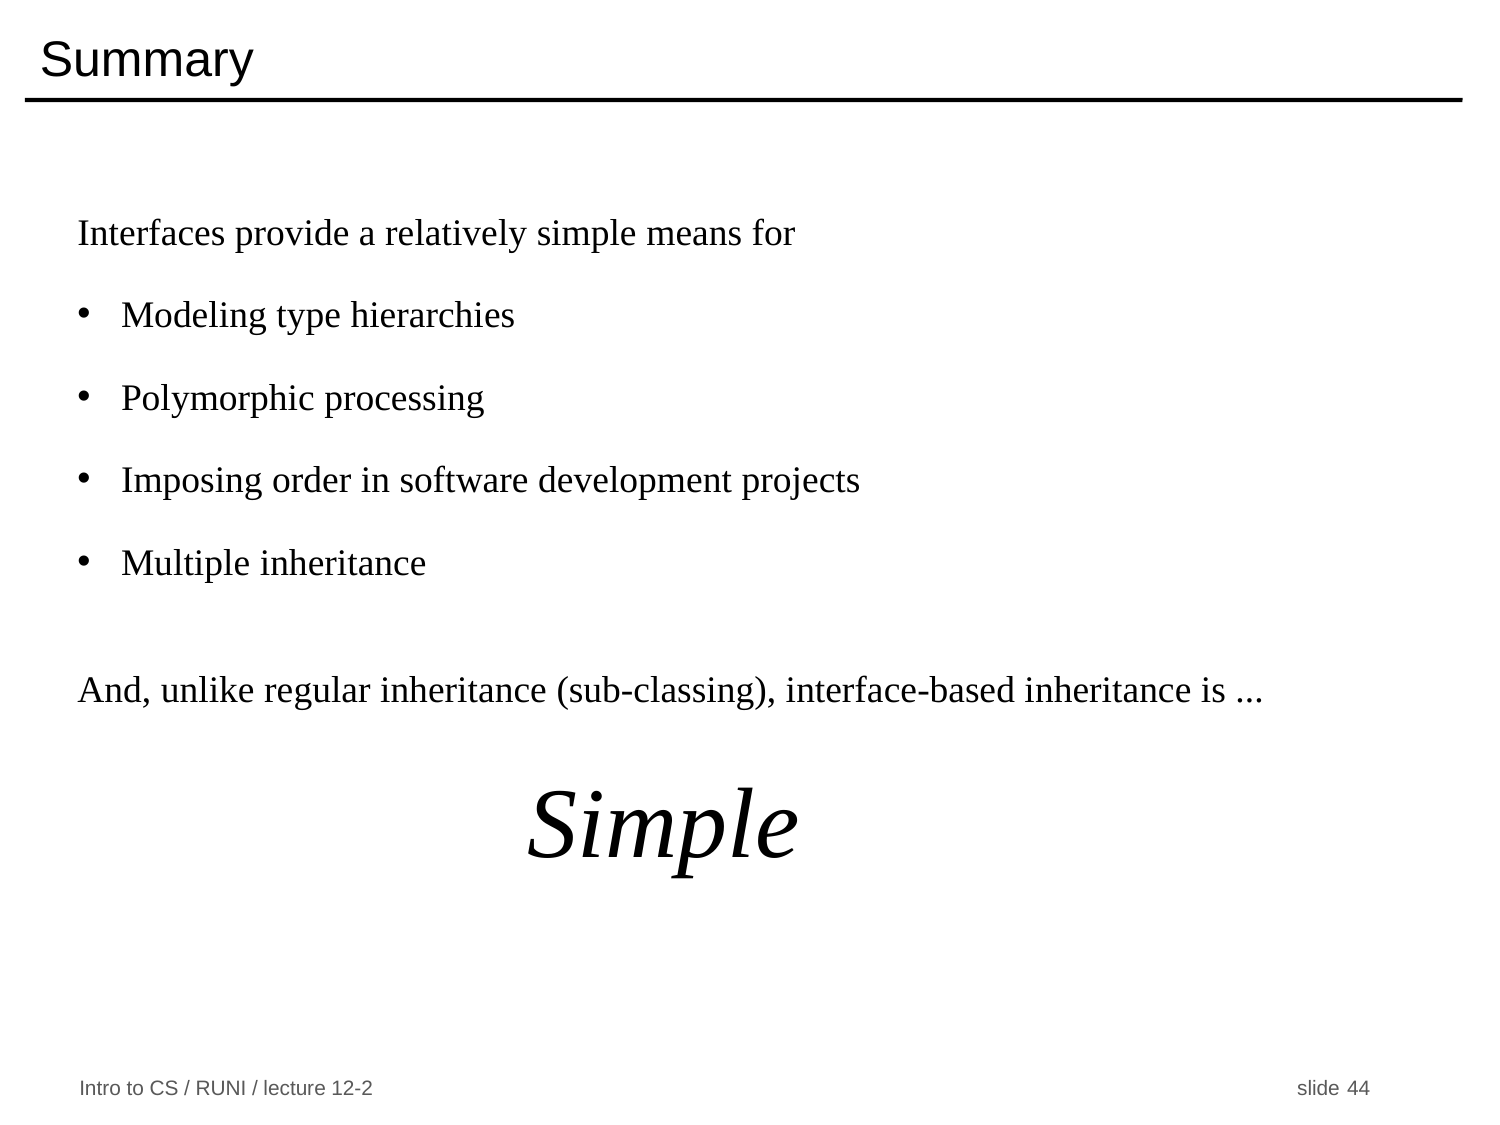

# Summary
Interfaces provide a relatively simple means for
Modeling type hierarchies
Polymorphic processing
Imposing order in software development projects
Multiple inheritance
And, unlike regular inheritance (sub-classing), interface-based inheritance is ...

Simple